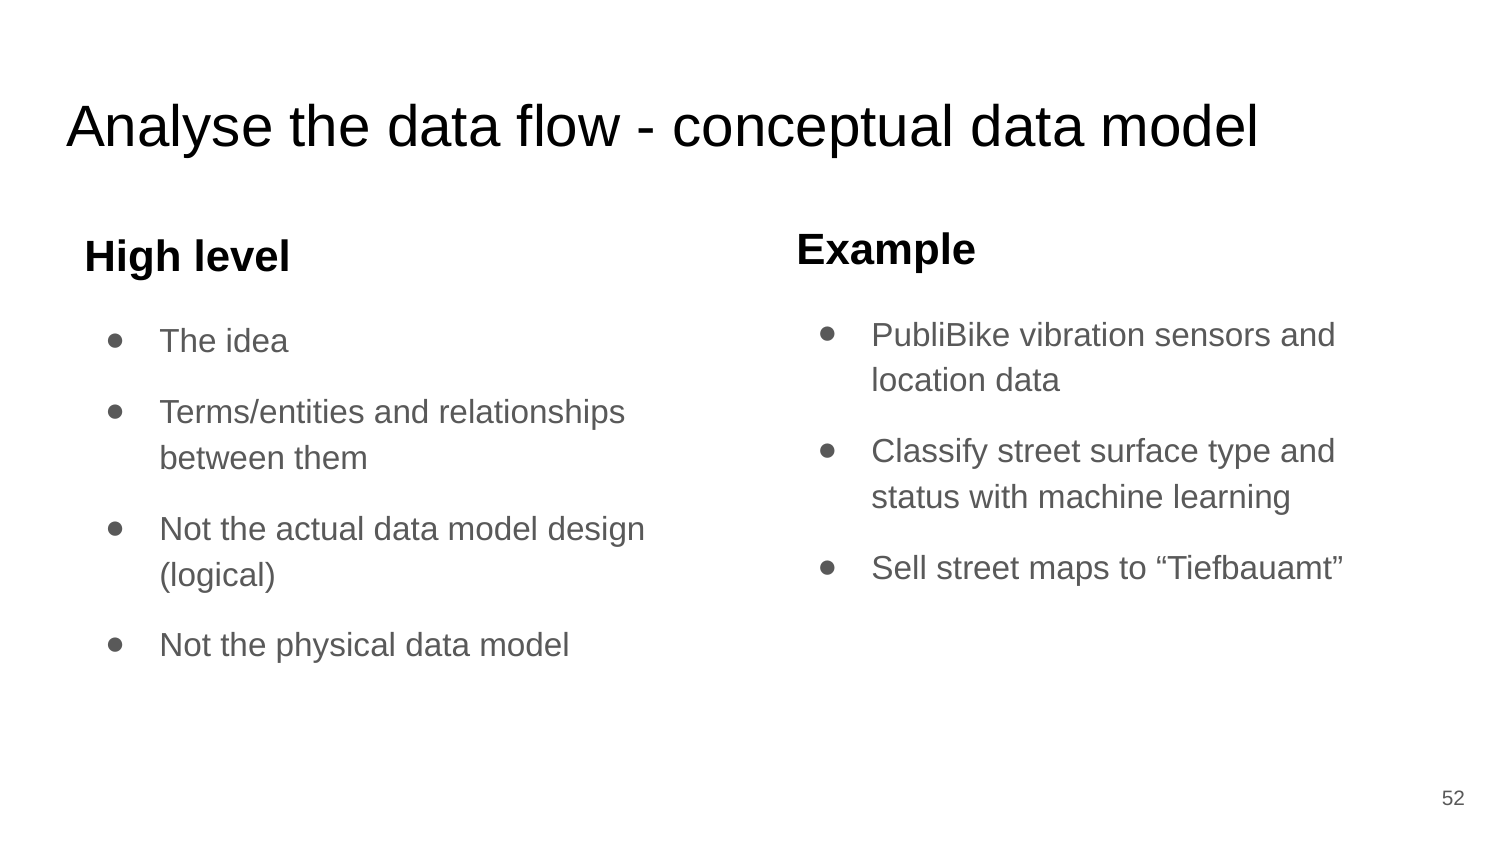

# Analyse the data flow - conceptual data model
Example
PubliBike vibration sensors and location data
Classify street surface type and status with machine learning
Sell street maps to “Tiefbauamt”
High level
The idea
Terms/entities and relationships between them
Not the actual data model design (logical)
Not the physical data model

52